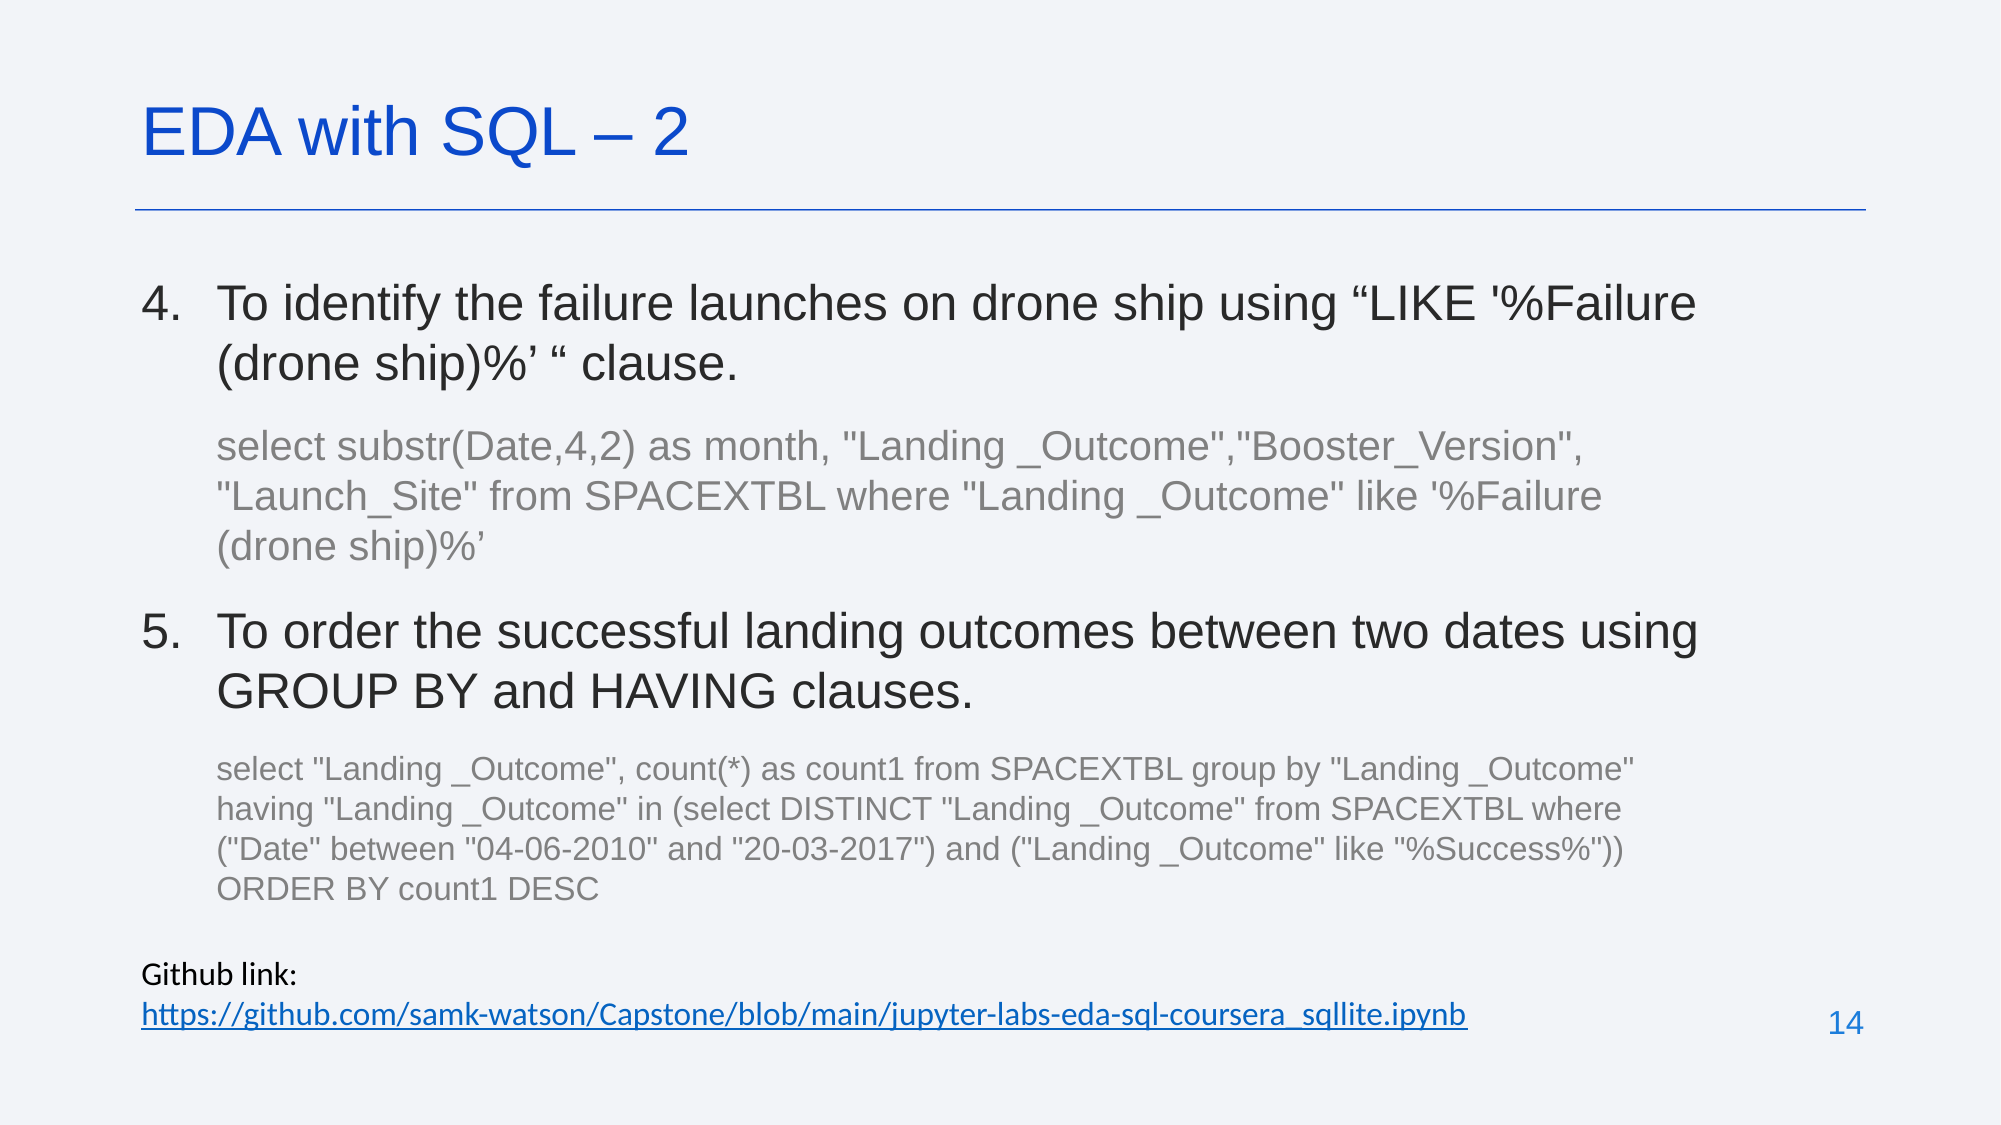

EDA with SQL – 2
To identify the failure launches on drone ship using “LIKE '%Failure (drone ship)%’ “ clause.
select substr(Date,4,2) as month, "Landing _Outcome","Booster_Version", "Launch_Site" from SPACEXTBL where "Landing _Outcome" like '%Failure (drone ship)%’
To order the successful landing outcomes between two dates using GROUP BY and HAVING clauses.
select "Landing _Outcome", count(*) as count1 from SPACEXTBL group by "Landing _Outcome" having "Landing _Outcome" in (select DISTINCT "Landing _Outcome" from SPACEXTBL where ("Date" between "04-06-2010" and "20-03-2017") and ("Landing _Outcome" like "%Success%")) ORDER BY count1 DESC

Github link:
https://github.com/samk-watson/Capstone/blob/main/jupyter-labs-eda-sql-coursera_sqllite.ipynb

14